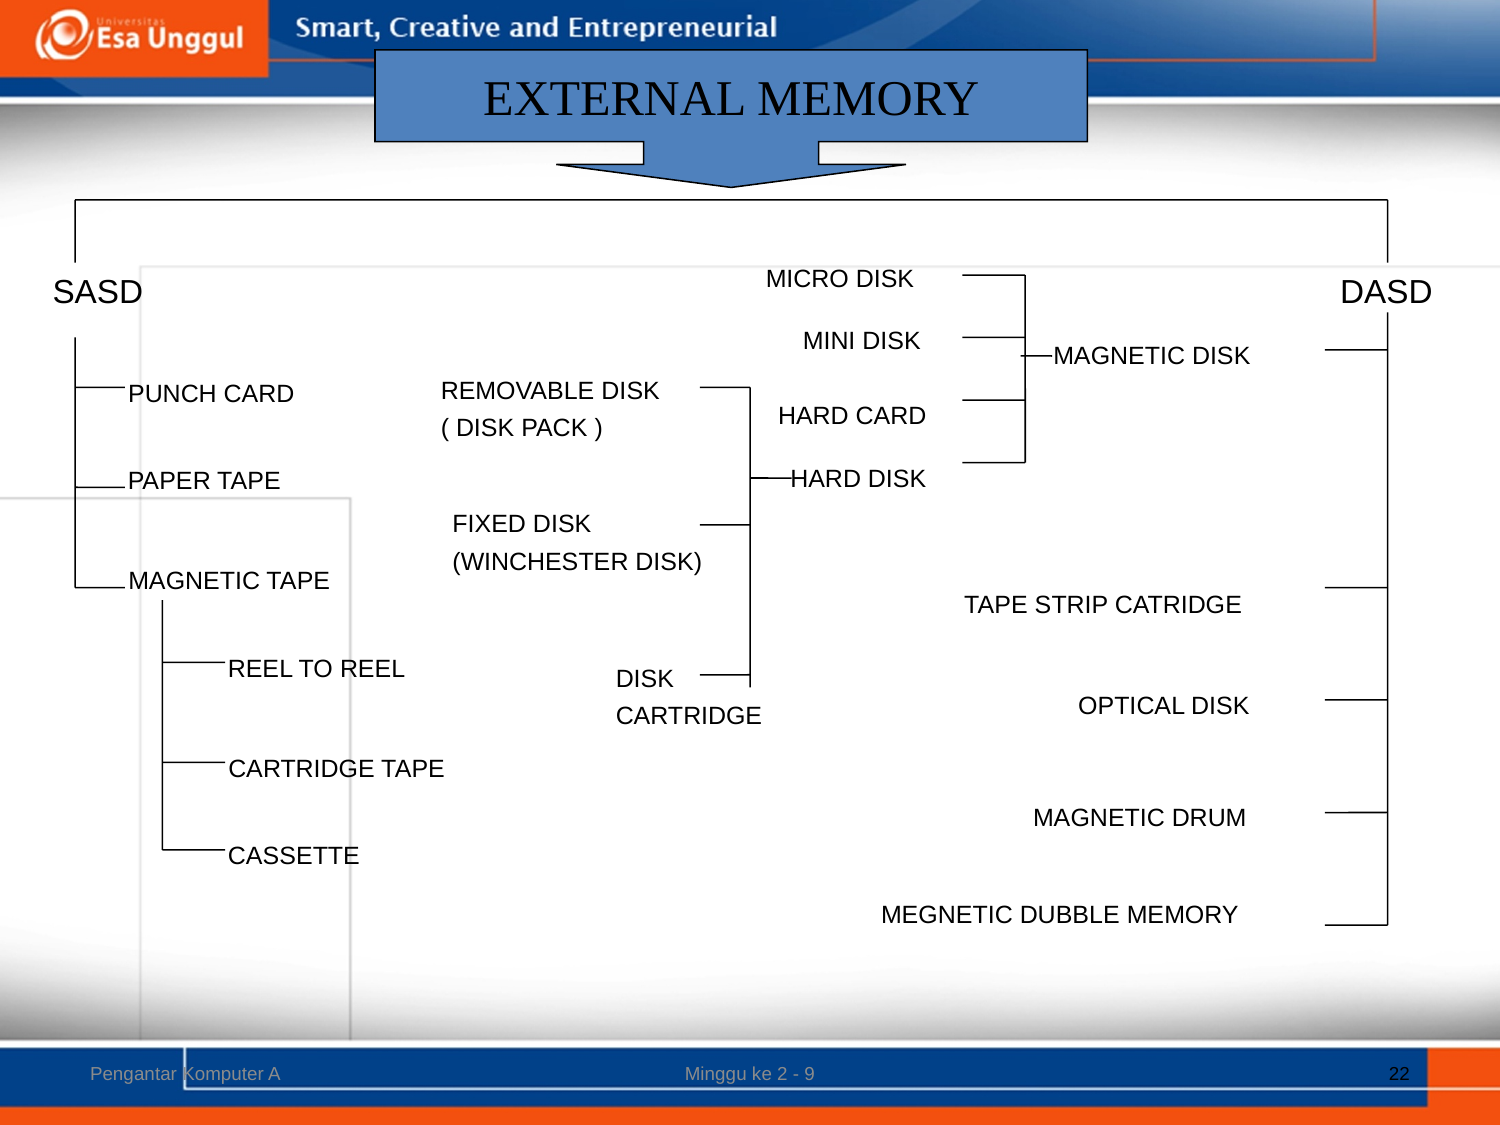

EXTERNAL MEMORY

MICRO DISK
SASD
DASD

MINI DISK
MAGNETIC DISK

REMOVABLE DISK
( DISK PACK )
PUNCH CARD

HARD CARD

HARD DISK
PAPER TAPE

FIXED DISK
(WINCHESTER DISK)

MAGNETIC TAPE
TAPE STRIP CATRIDGE

REEL TO REEL
DISK
CARTRIDGE

OPTICAL DISK

CARTRIDGE TAPE

MAGNETIC DRUM

CASSETTE

MEGNETIC DUBBLE MEMORY

Pengantar Komputer A
Minggu ke 2 - 9
22